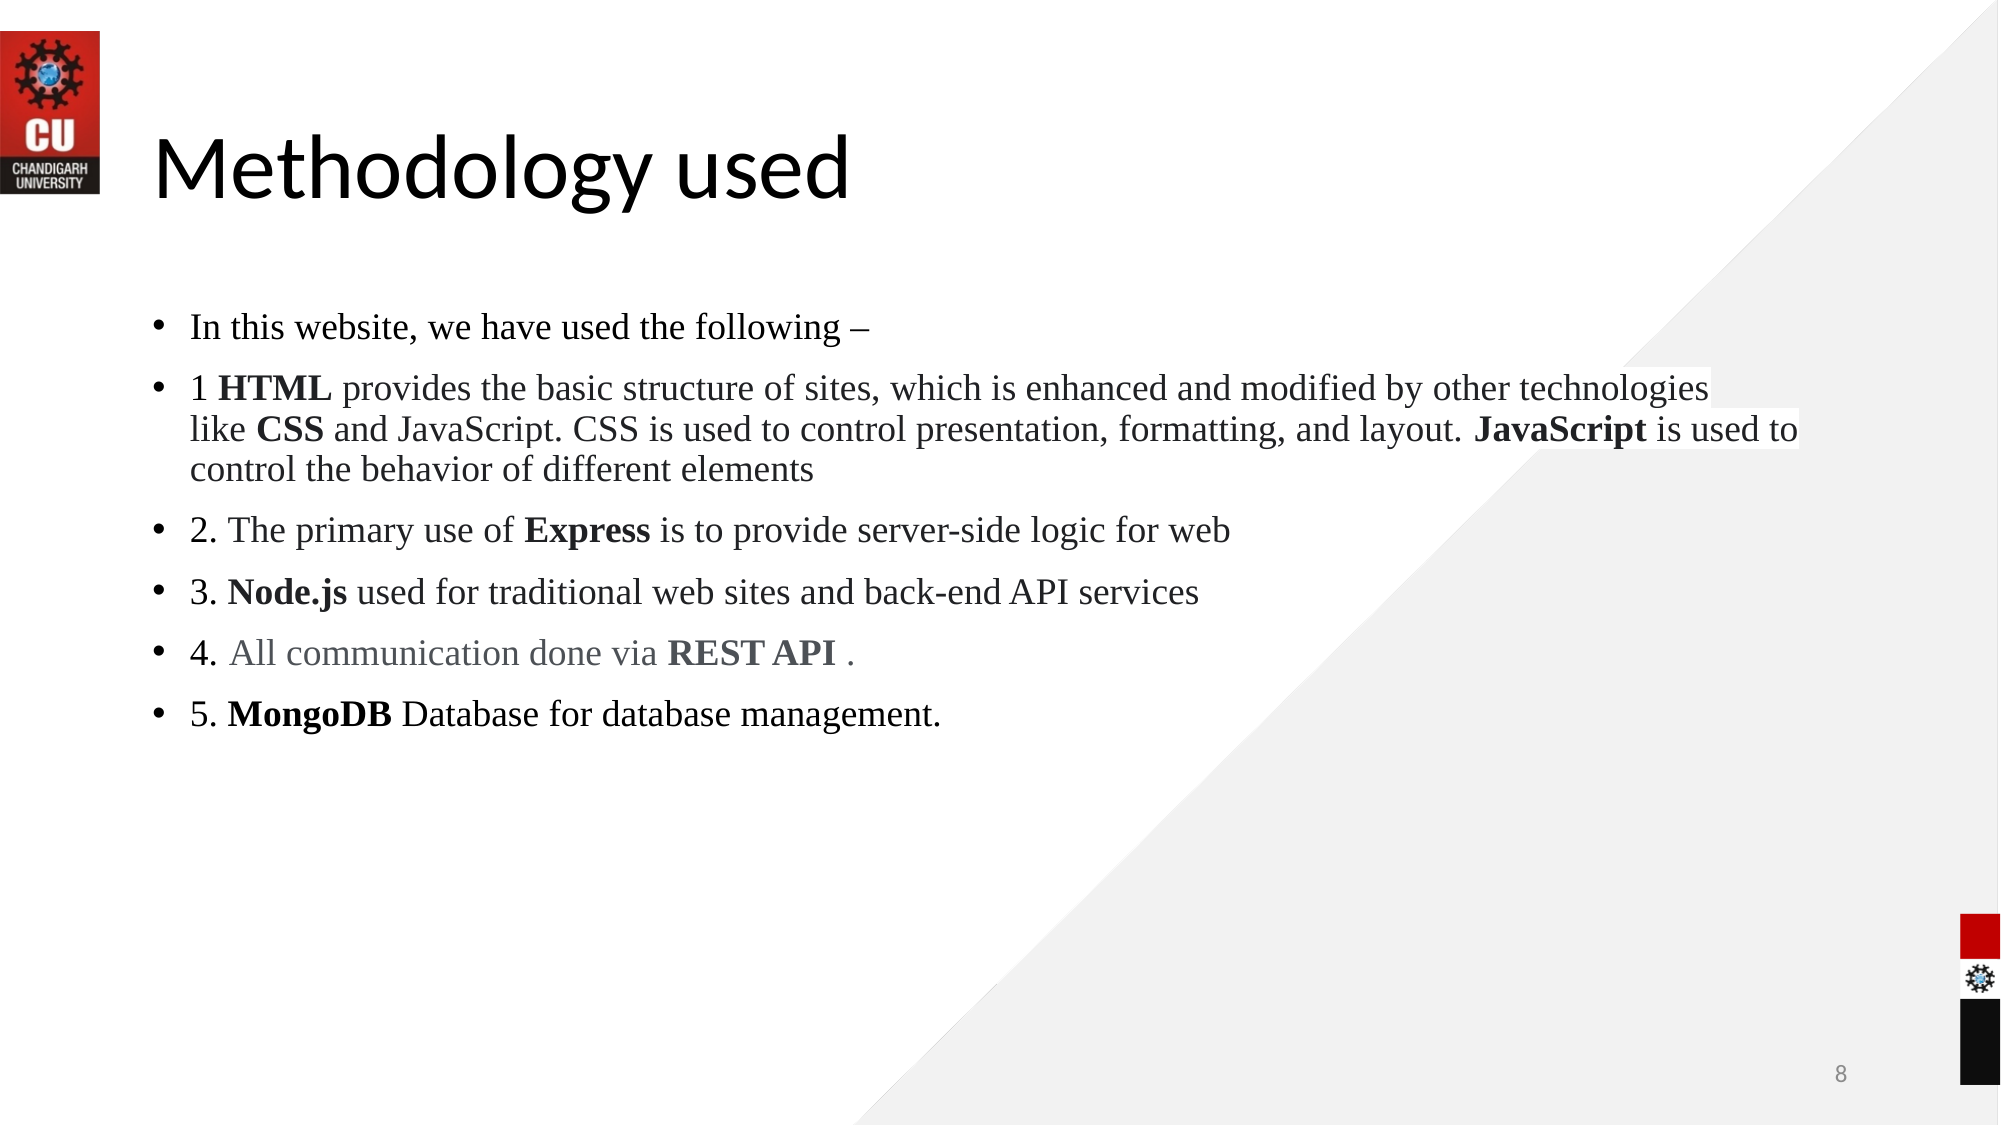

# Methodology used
In this website, we have used the following –
1 HTML provides the basic structure of sites, which is enhanced and modified by other technologies like CSS and JavaScript. CSS is used to control presentation, formatting, and layout. JavaScript is used to control the behavior of different elements
2. The primary use of Express is to provide server-side logic for web
3. Node.js used for traditional web sites and back-end API services
4. All communication done via REST API .
5. MongoDB Database for database management.

8